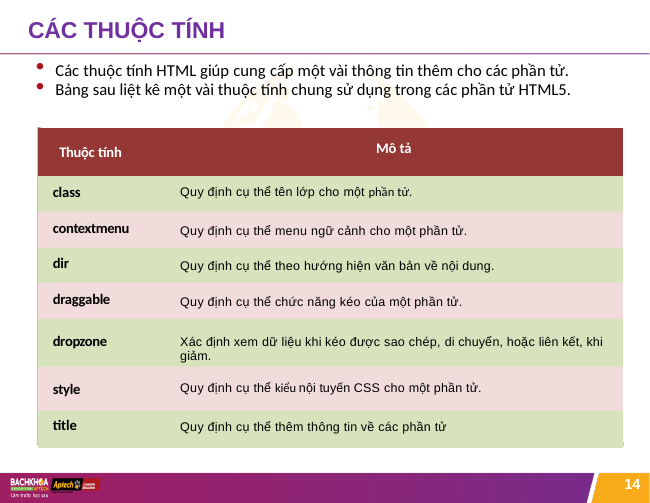

# CÁC THUỘC TÍNH
Các thuộc tính HTML giúp cung cấp một vài thông tin thêm cho các phần tử.
Bảng sau liệt kê một vài thuộc tính chung sử dụng trong các phần tử HTML5.

| Thuộc tính | Mô tả |
| --- | --- |
| class | Quy định cụ thể tên lớp cho một phần tử. |
| contextmenu | Quy định cụ thể menu ngữ cảnh cho một phần tử. |
| dir | Quy định cụ thể theo hướng hiện văn bản về nội dung. |
| draggable | Quy định cụ thể chức năng kéo của một phần tử. |
| dropzone | Xác định xem dữ liệu khi kéo được sao chép, di chuyển, hoặc liên kết, khi giảm. |
| style | Quy định cụ thể kiểu nội tuyến CSS cho một phần tử. |
| title | Quy định cụ thể thêm thông tin về các phần tử |
14